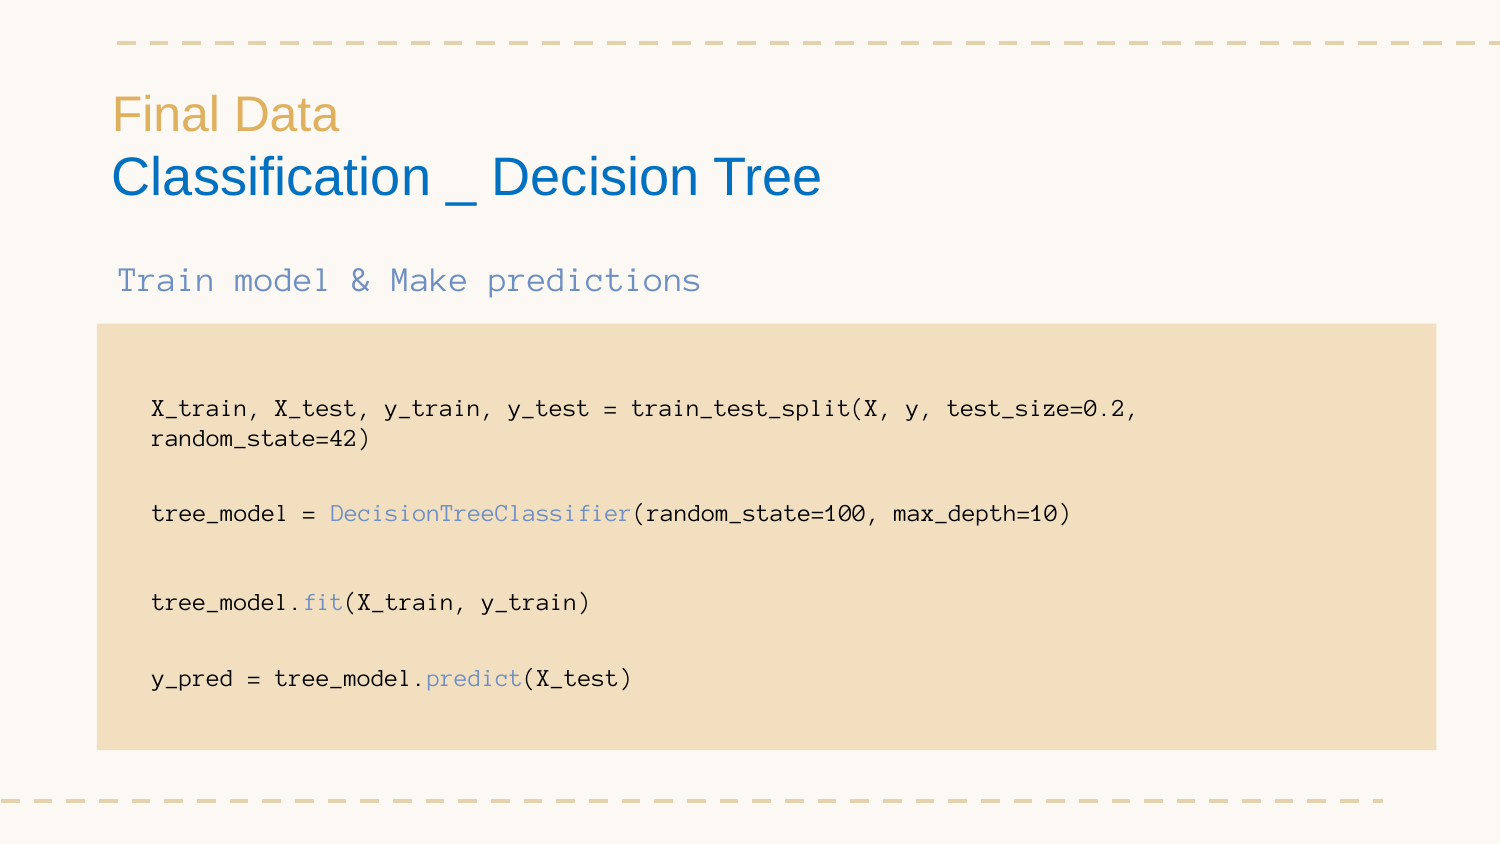

# Final Data Classification _ Decision Tree
Train model & Make predictions

X_train, X_test, y_train, y_test = train_test_split(X, y, test_size=0.2, random_state=42)
tree_model = DecisionTreeClassifier(random_state=100, max_depth=10)
tree_model.fit(X_train, y_train)
y_pred = tree_model.predict(X_test)